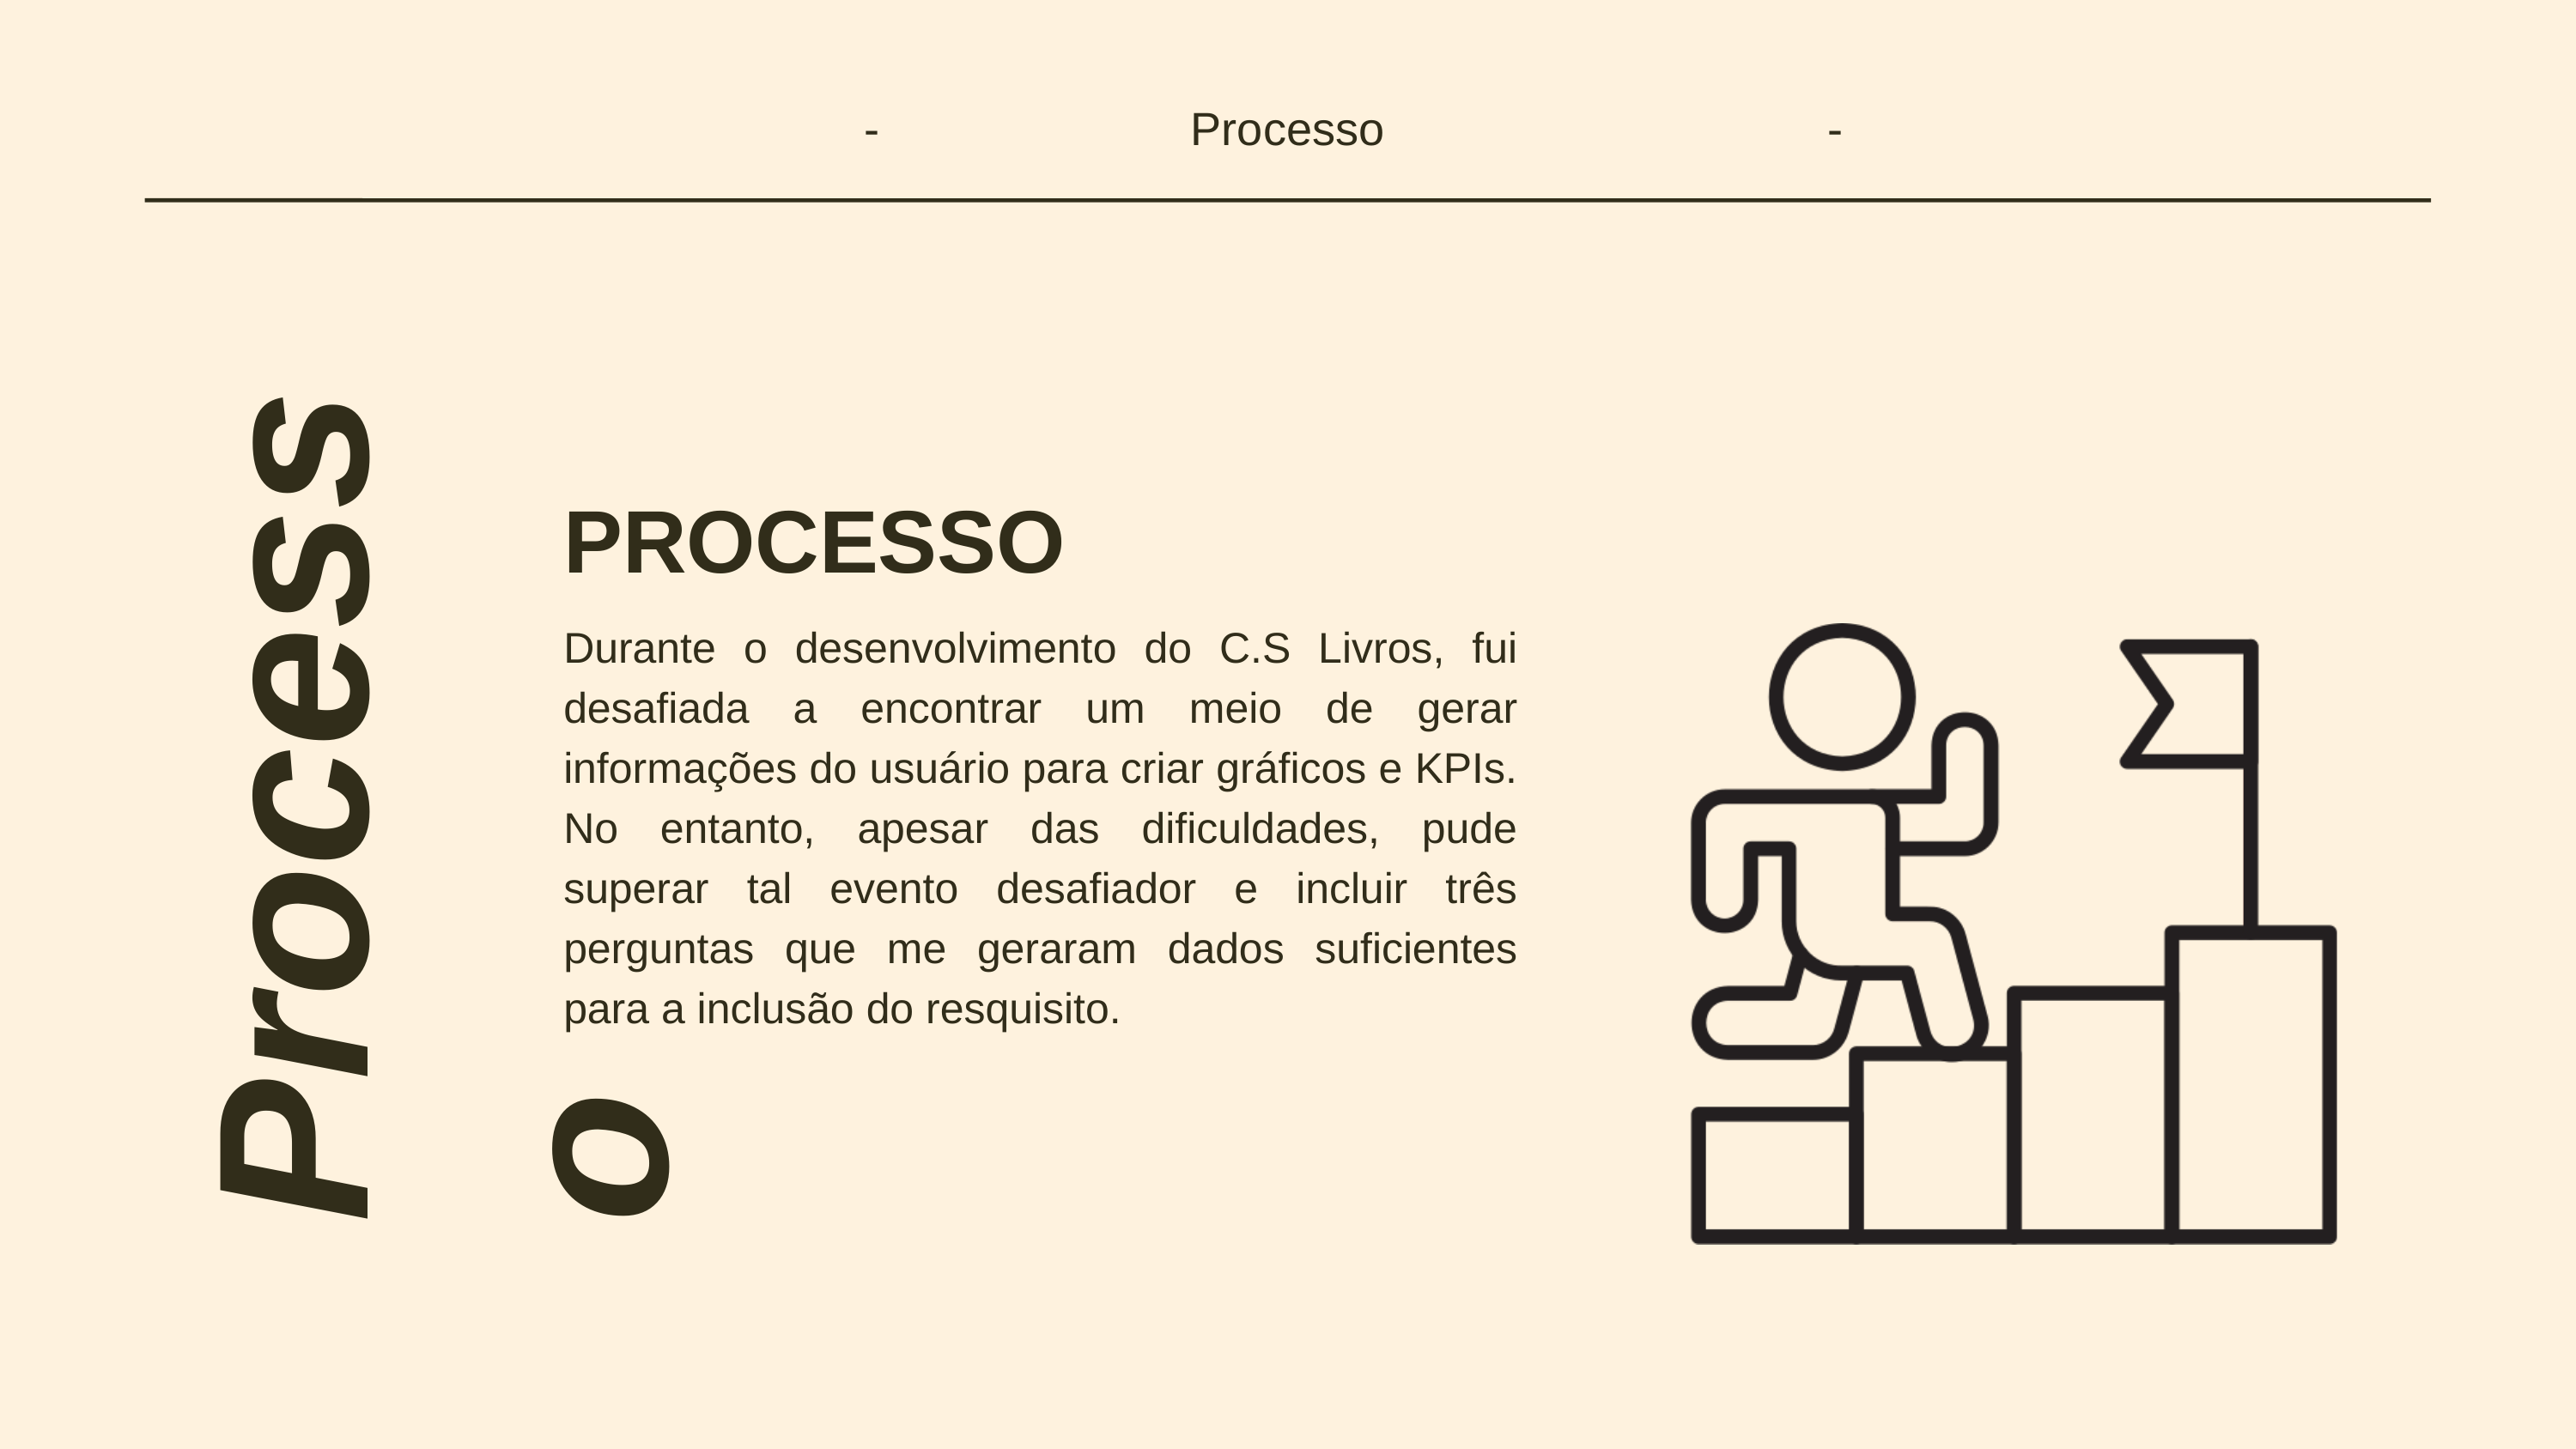

-
Processo
-

PROCESSO
Durante o desenvolvimento do C.S Livros, fui desafiada a encontrar um meio de gerar informações do usuário para criar gráficos e KPIs. No entanto, apesar das dificuldades, pude superar tal evento desafiador e incluir três perguntas que me geraram dados suficientes para a inclusão do resquisito.

Processo